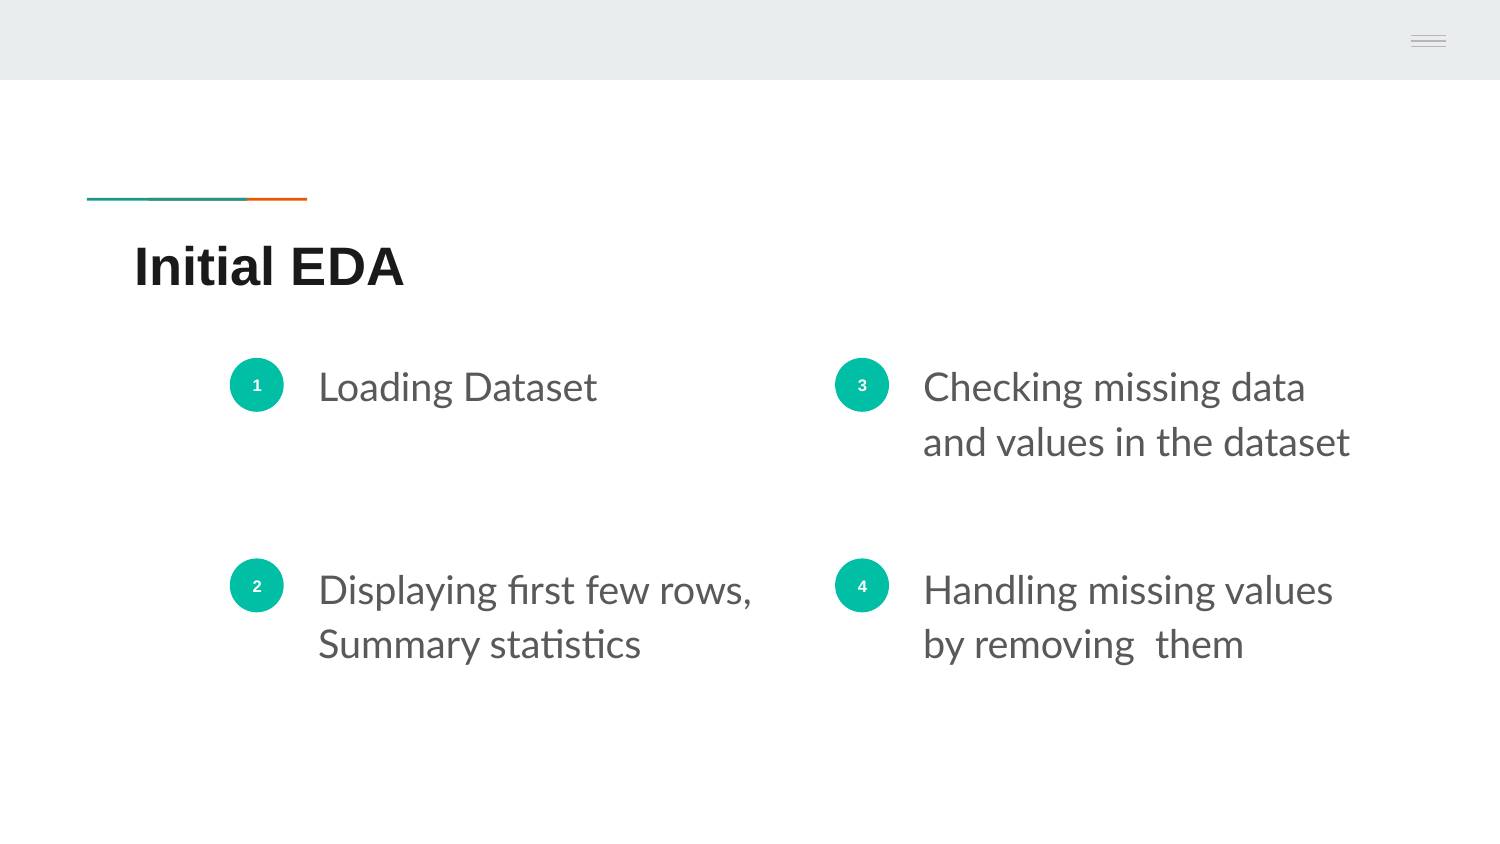

# Initial EDA
Loading Dataset
Checking missing data and values in the dataset
1
3
Displaying first few rows, Summary statistics
Handling missing values by removing  them
2
4